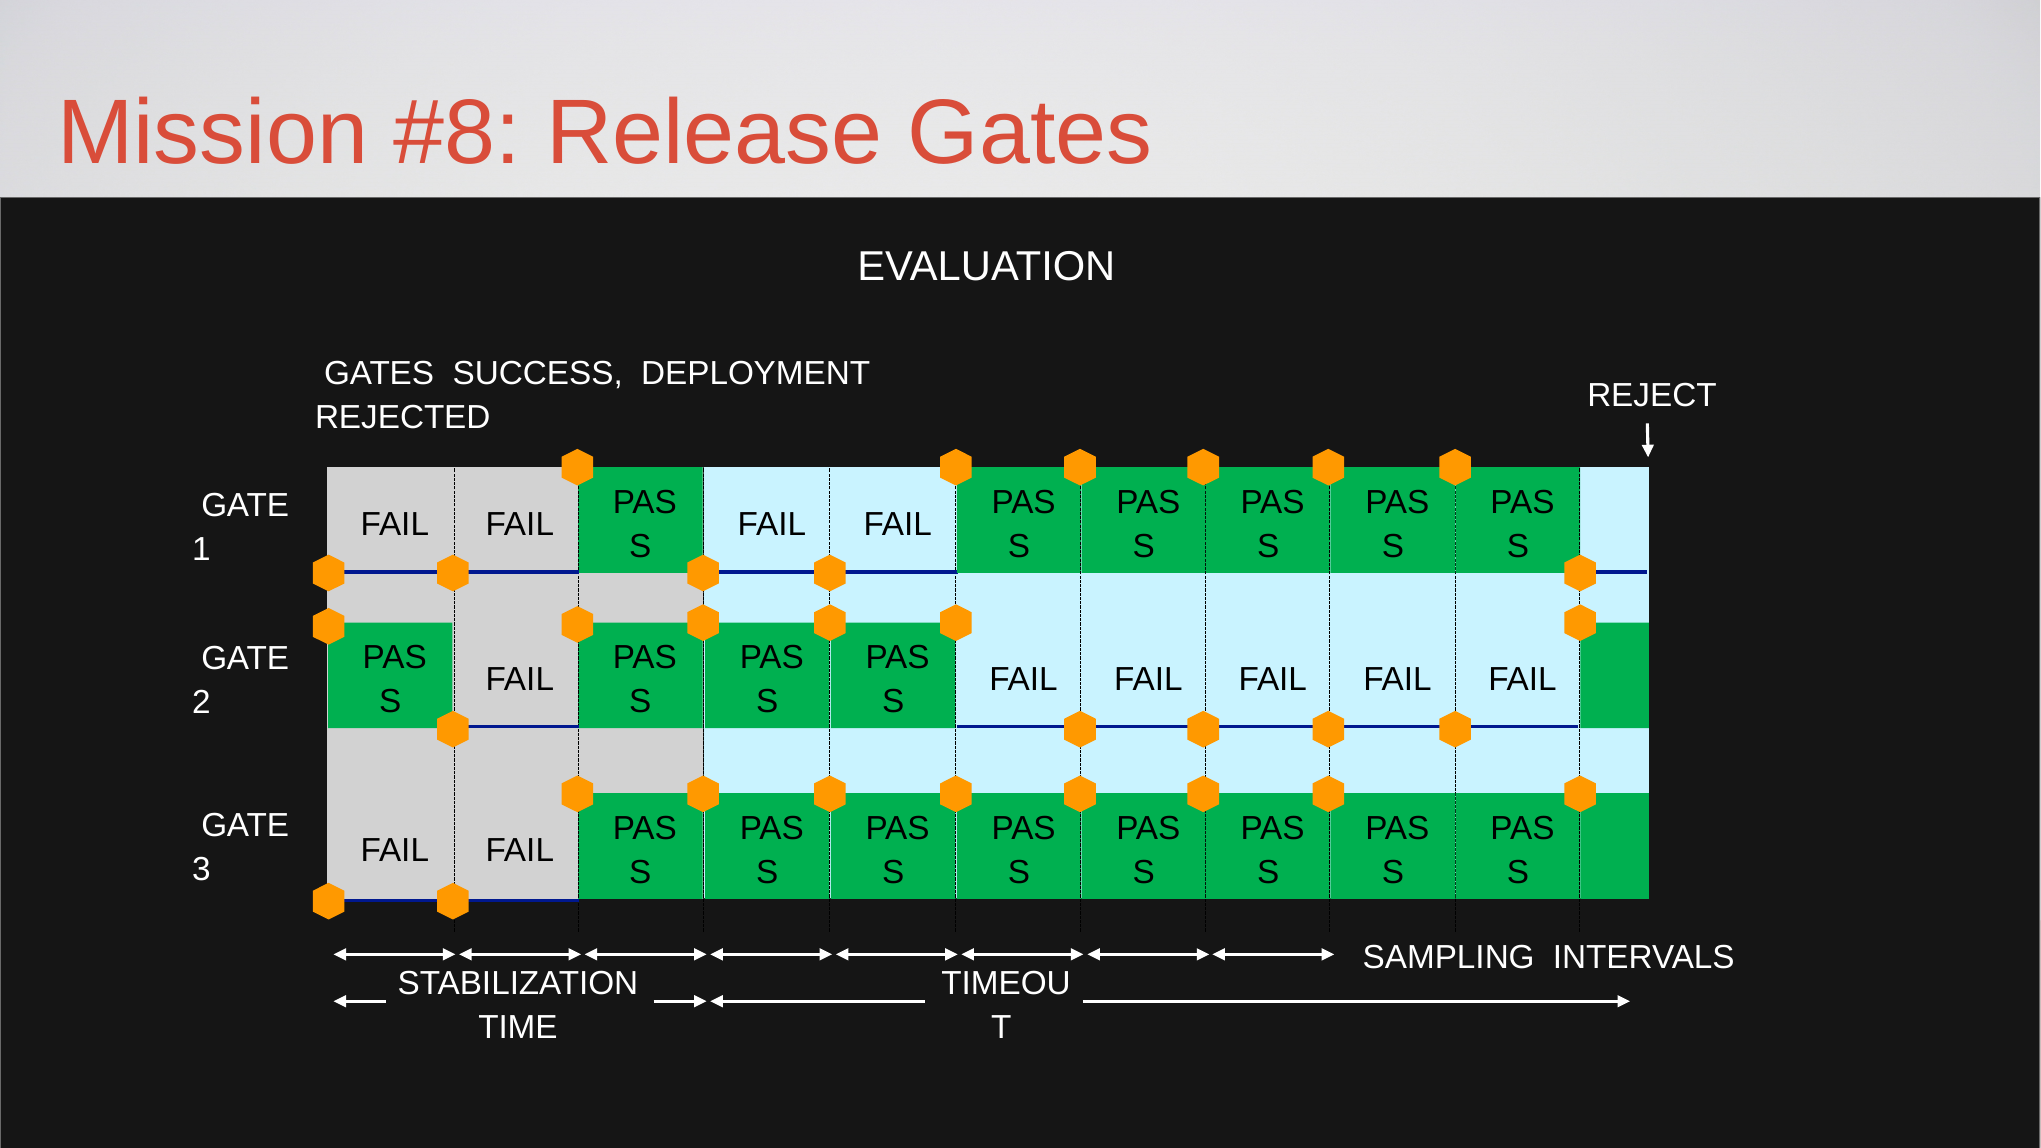

Mission #8: Release Gates

EVALUATION
GATES  SUCCESS,  DEPLOYMENT  REJECTED
REJECT

FAIL
FAIL
PASS
FAIL
FAIL
PASS
PASS
PASS
PASS
PASS
GATE  1

PASS
FAIL
PASS
PASS
PASS
FAIL
FAIL
FAIL
FAIL
FAIL

GATE  2

FAIL
FAIL
PASS
PASS
PASS
PASS
PASS
PASS
PASS
PASS

GATE  3

SAMPLING  INTERVALS
STABILIZATION  TIME
TIMEOUT